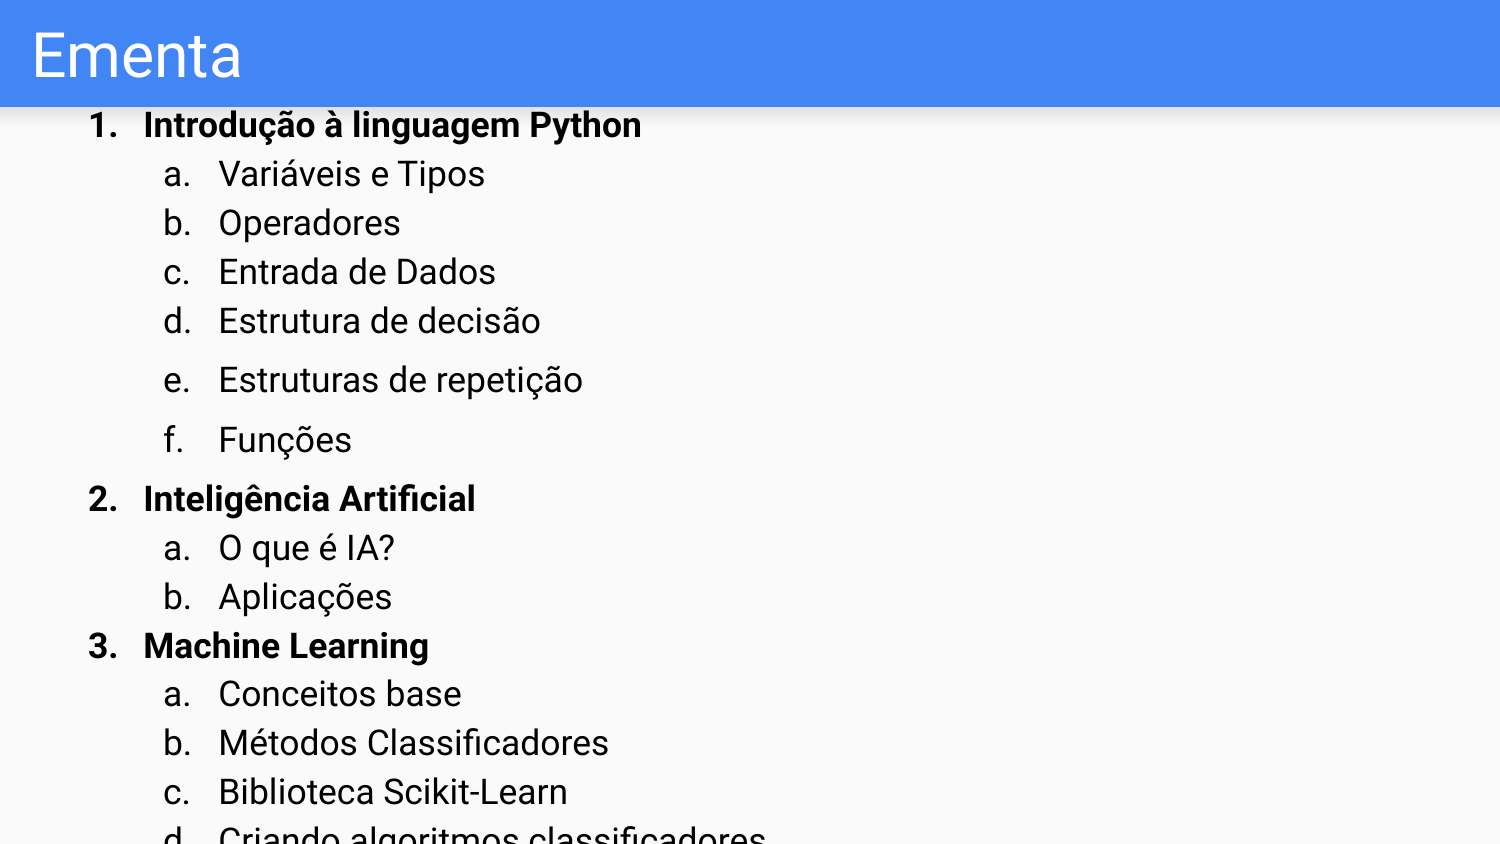

# Ementa
Introdução à linguagem Python
Variáveis e Tipos
Operadores
Entrada de Dados
Estrutura de decisão
Estruturas de repetição
Funções
Inteligência Artificial
O que é IA?
Aplicações
Machine Learning
Conceitos base
Métodos Classificadores
Biblioteca Scikit-Learn
Criando algoritmos classificadores